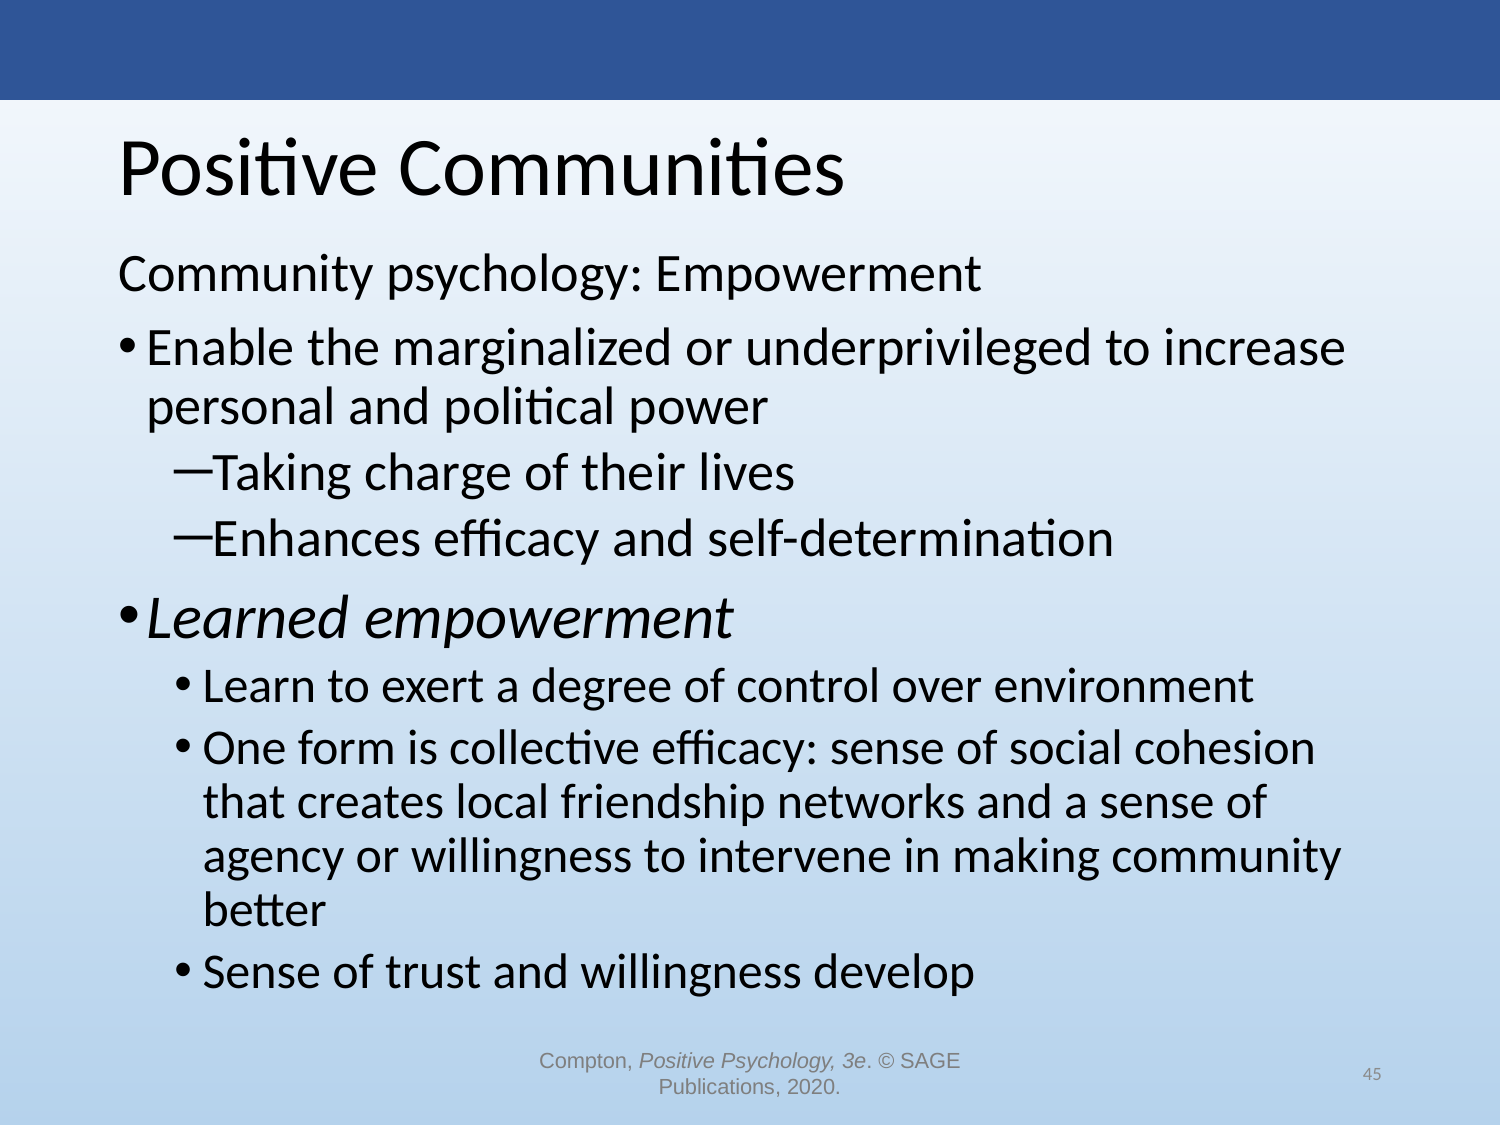

# Positive Communities
Community psychology: Empowerment
Enable the marginalized or underprivileged to increase personal and political power
Taking charge of their lives
Enhances efficacy and self-determination
Learned empowerment
Learn to exert a degree of control over environment
One form is collective efficacy: sense of social cohesion that creates local friendship networks and a sense of agency or willingness to intervene in making community better
Sense of trust and willingness develop

Compton, Positive Psychology, 3e. © SAGE Publications, 2020.
45